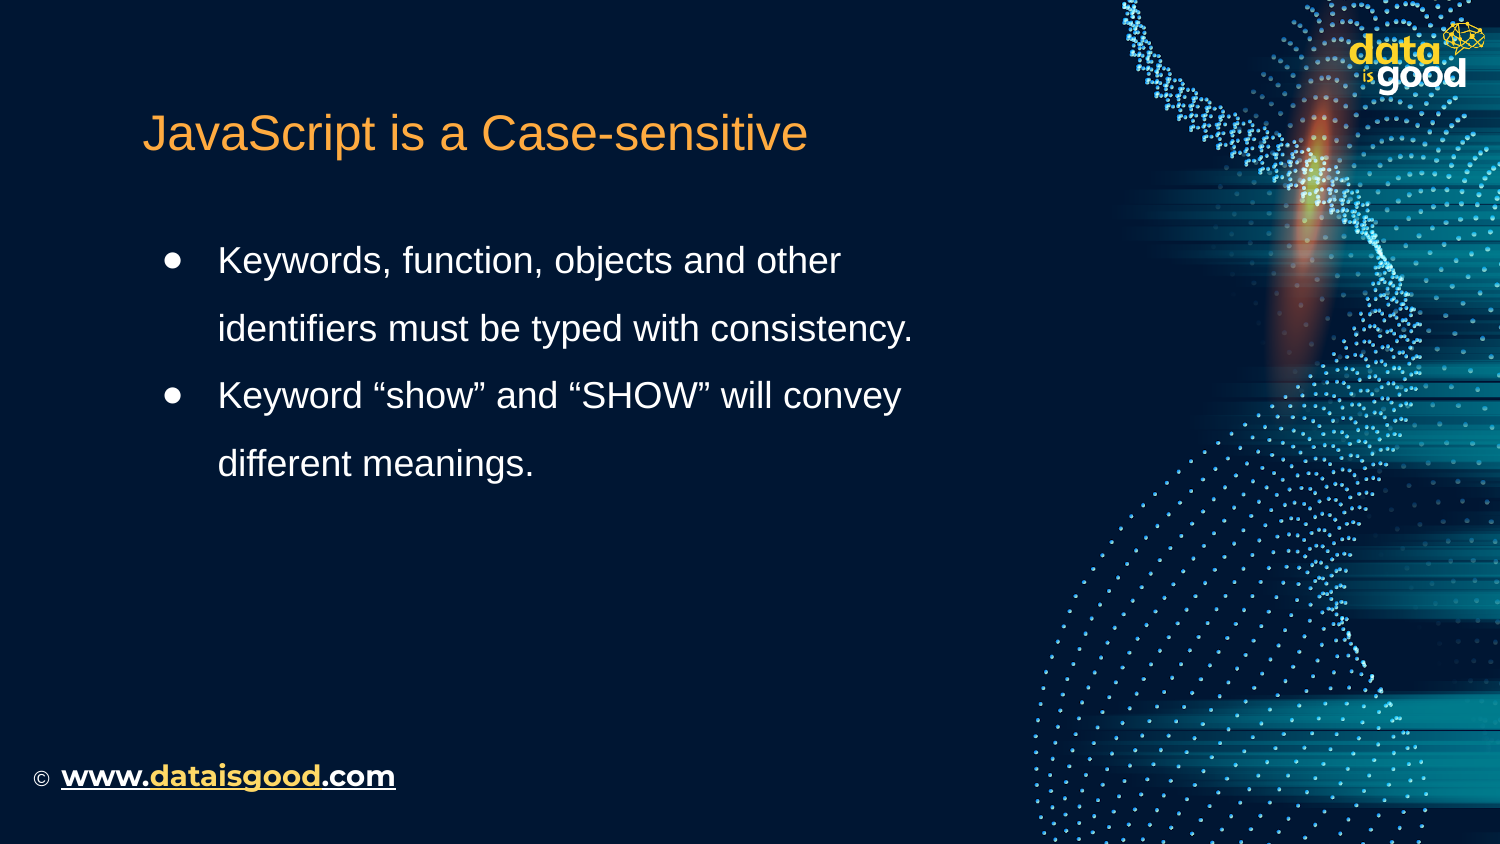

# JavaScript is a Case-sensitive
Keywords, function, objects and other identifiers must be typed with consistency.
Keyword “show” and “SHOW” will convey different meanings.